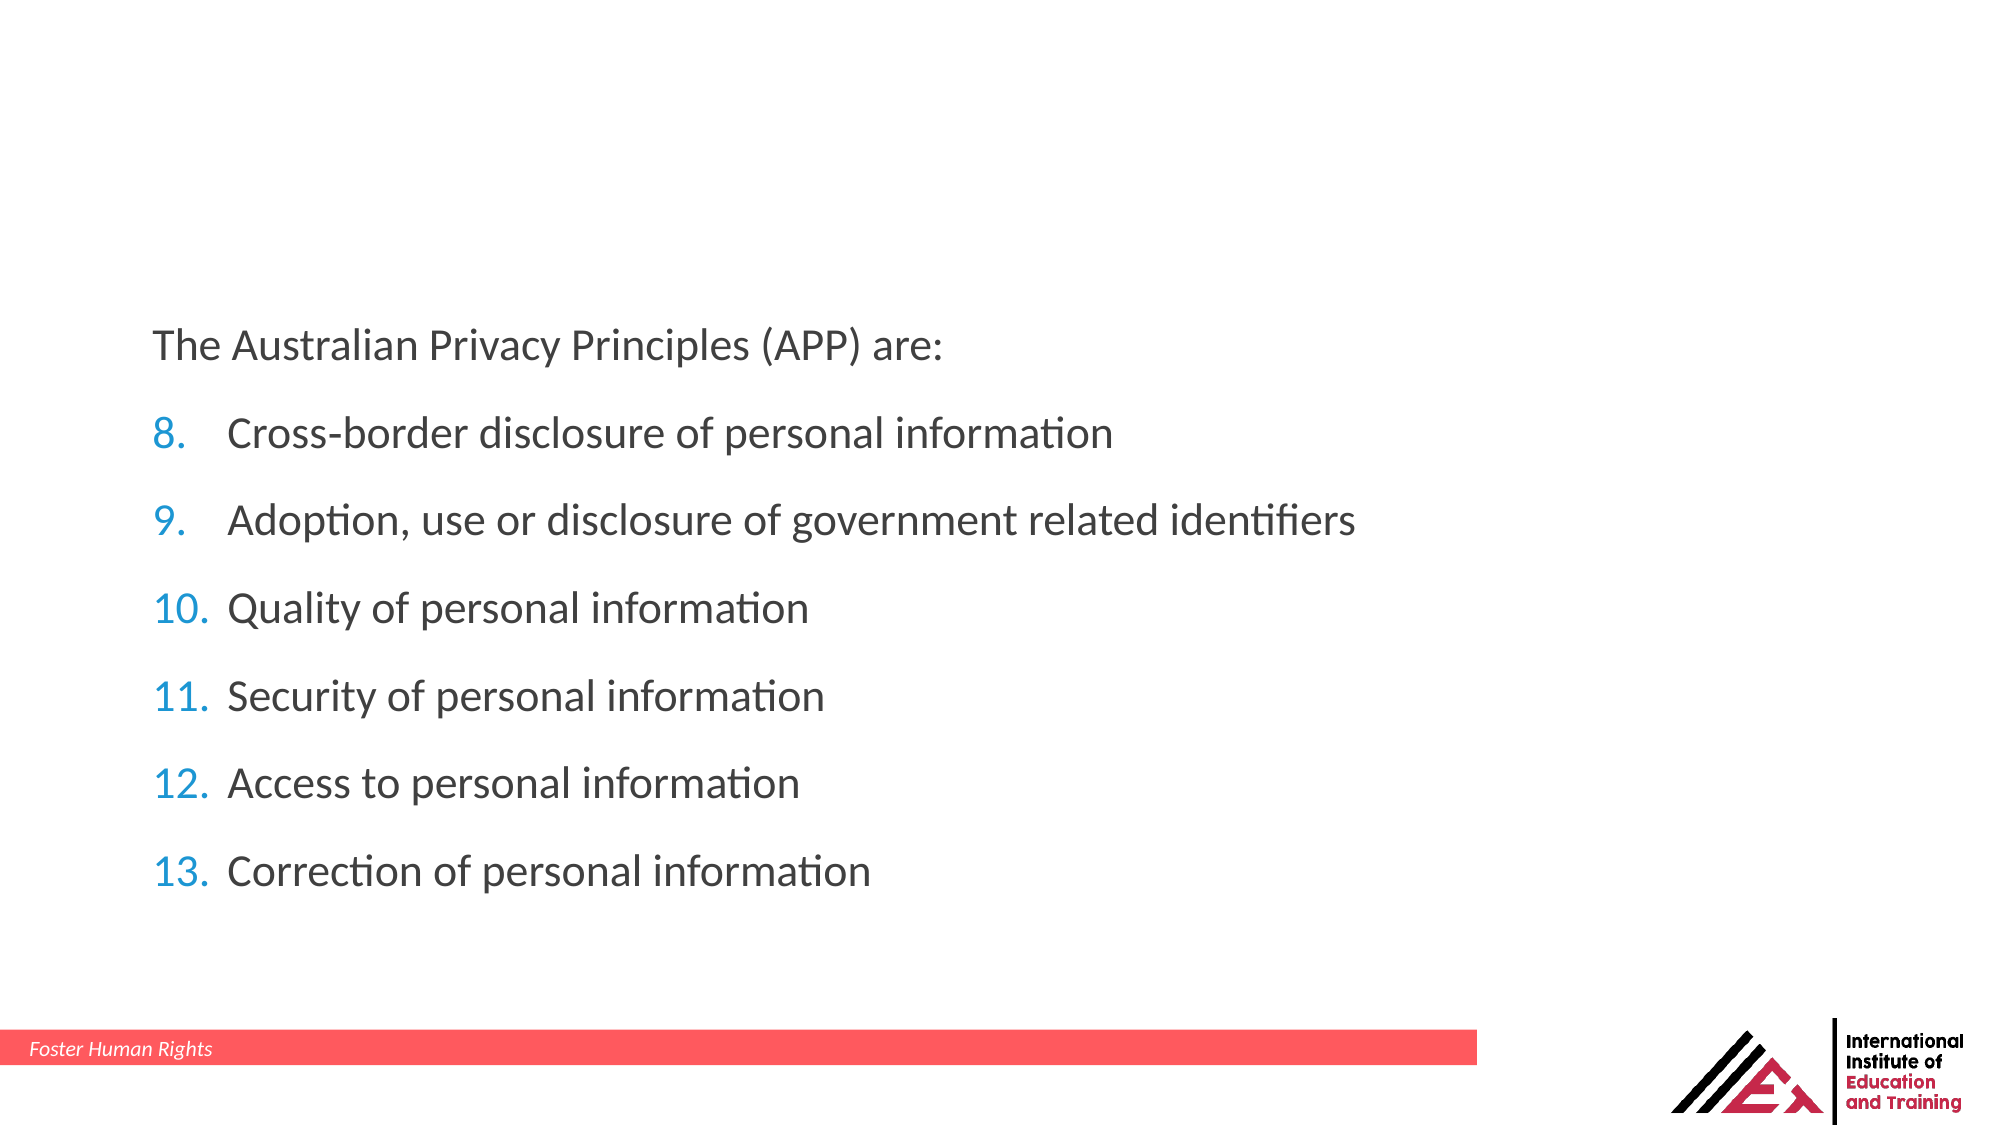

The Australian Privacy Principles (APP) are:
Cross‑border disclosure of personal information
Adoption, use or disclosure of government related identifiers
Quality of personal information
Security of personal information
Access to personal information
Correction of personal information
Foster Human Rights